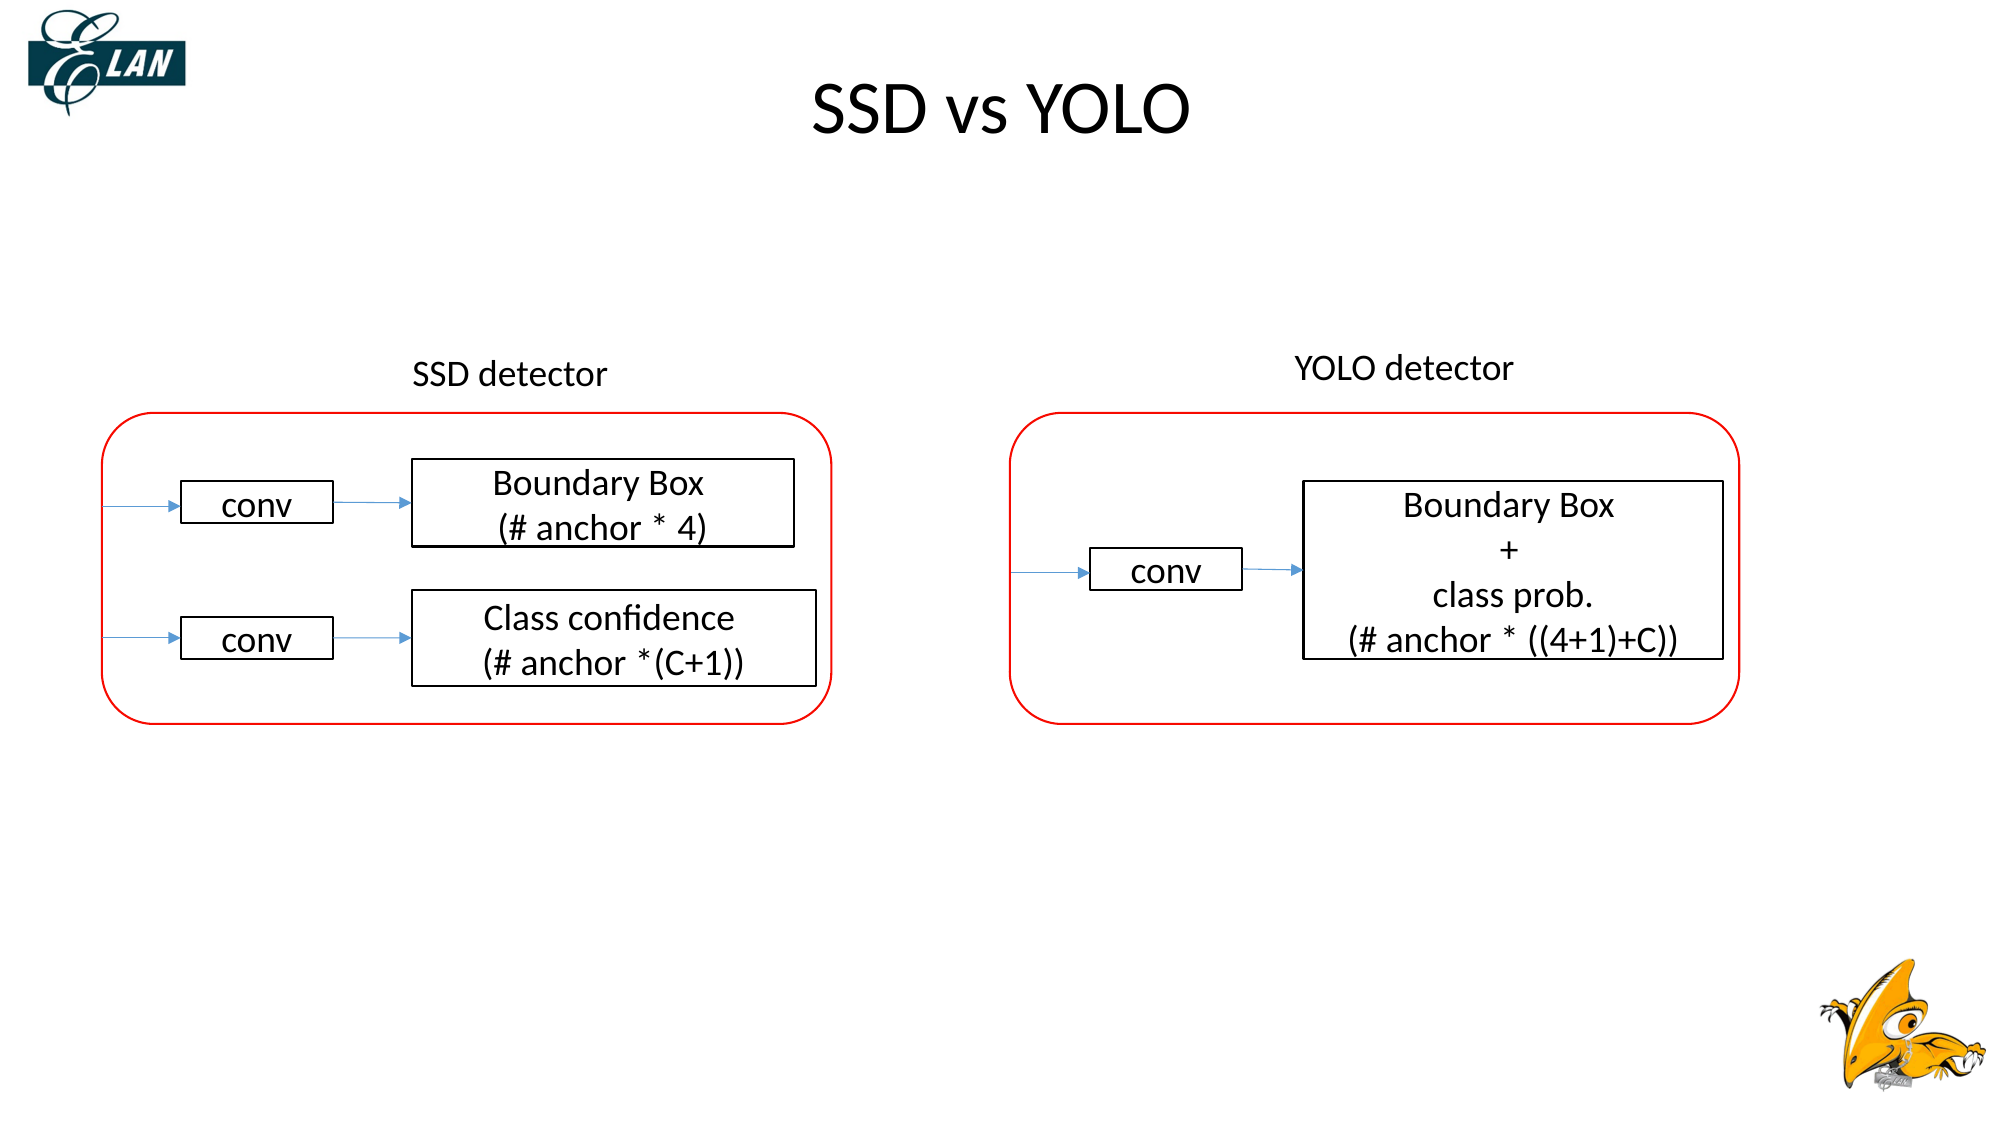

# SSD vs YOLO
YOLO detector
SSD detector

Boundary Box
(# anchor * 4)
conv
Class confidence
(# anchor *(C+1))
conv

Boundary Box
+
class prob.
(# anchor * ((4+1)+C))
conv